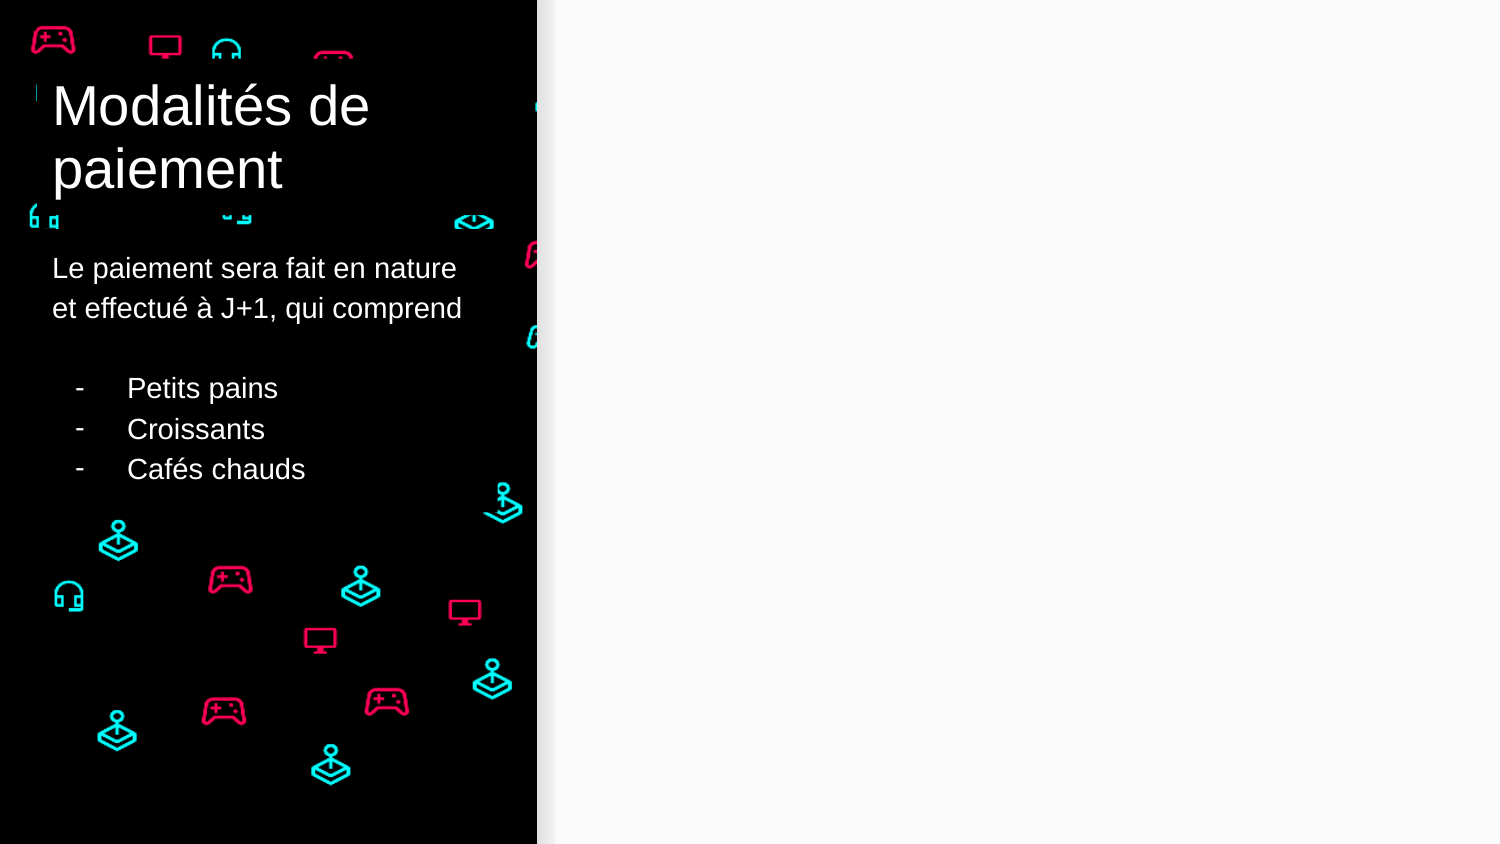

# Modalités de paiement
Le paiement sera fait en nature et effectué à J+1, qui comprend

Petits pains
Croissants
Cafés chauds